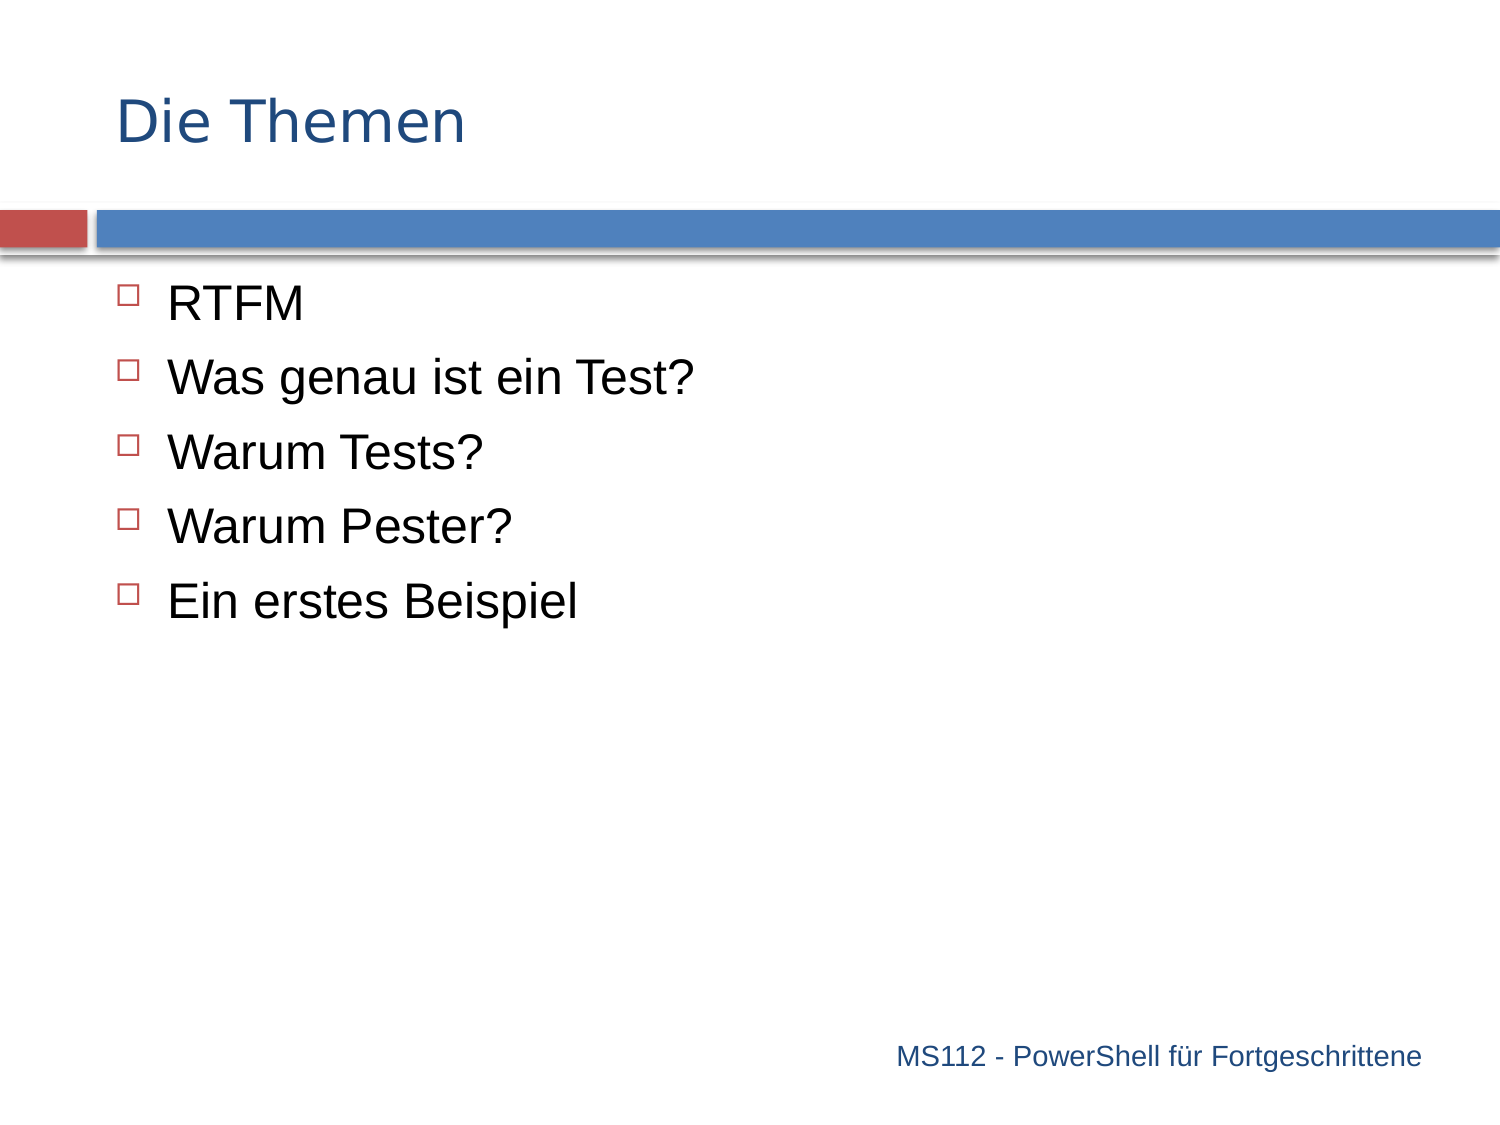

# Die Themen
RTFM
Was genau ist ein Test?
Warum Tests?
Warum Pester?
Ein erstes Beispiel
MS112 - PowerShell für Fortgeschrittene